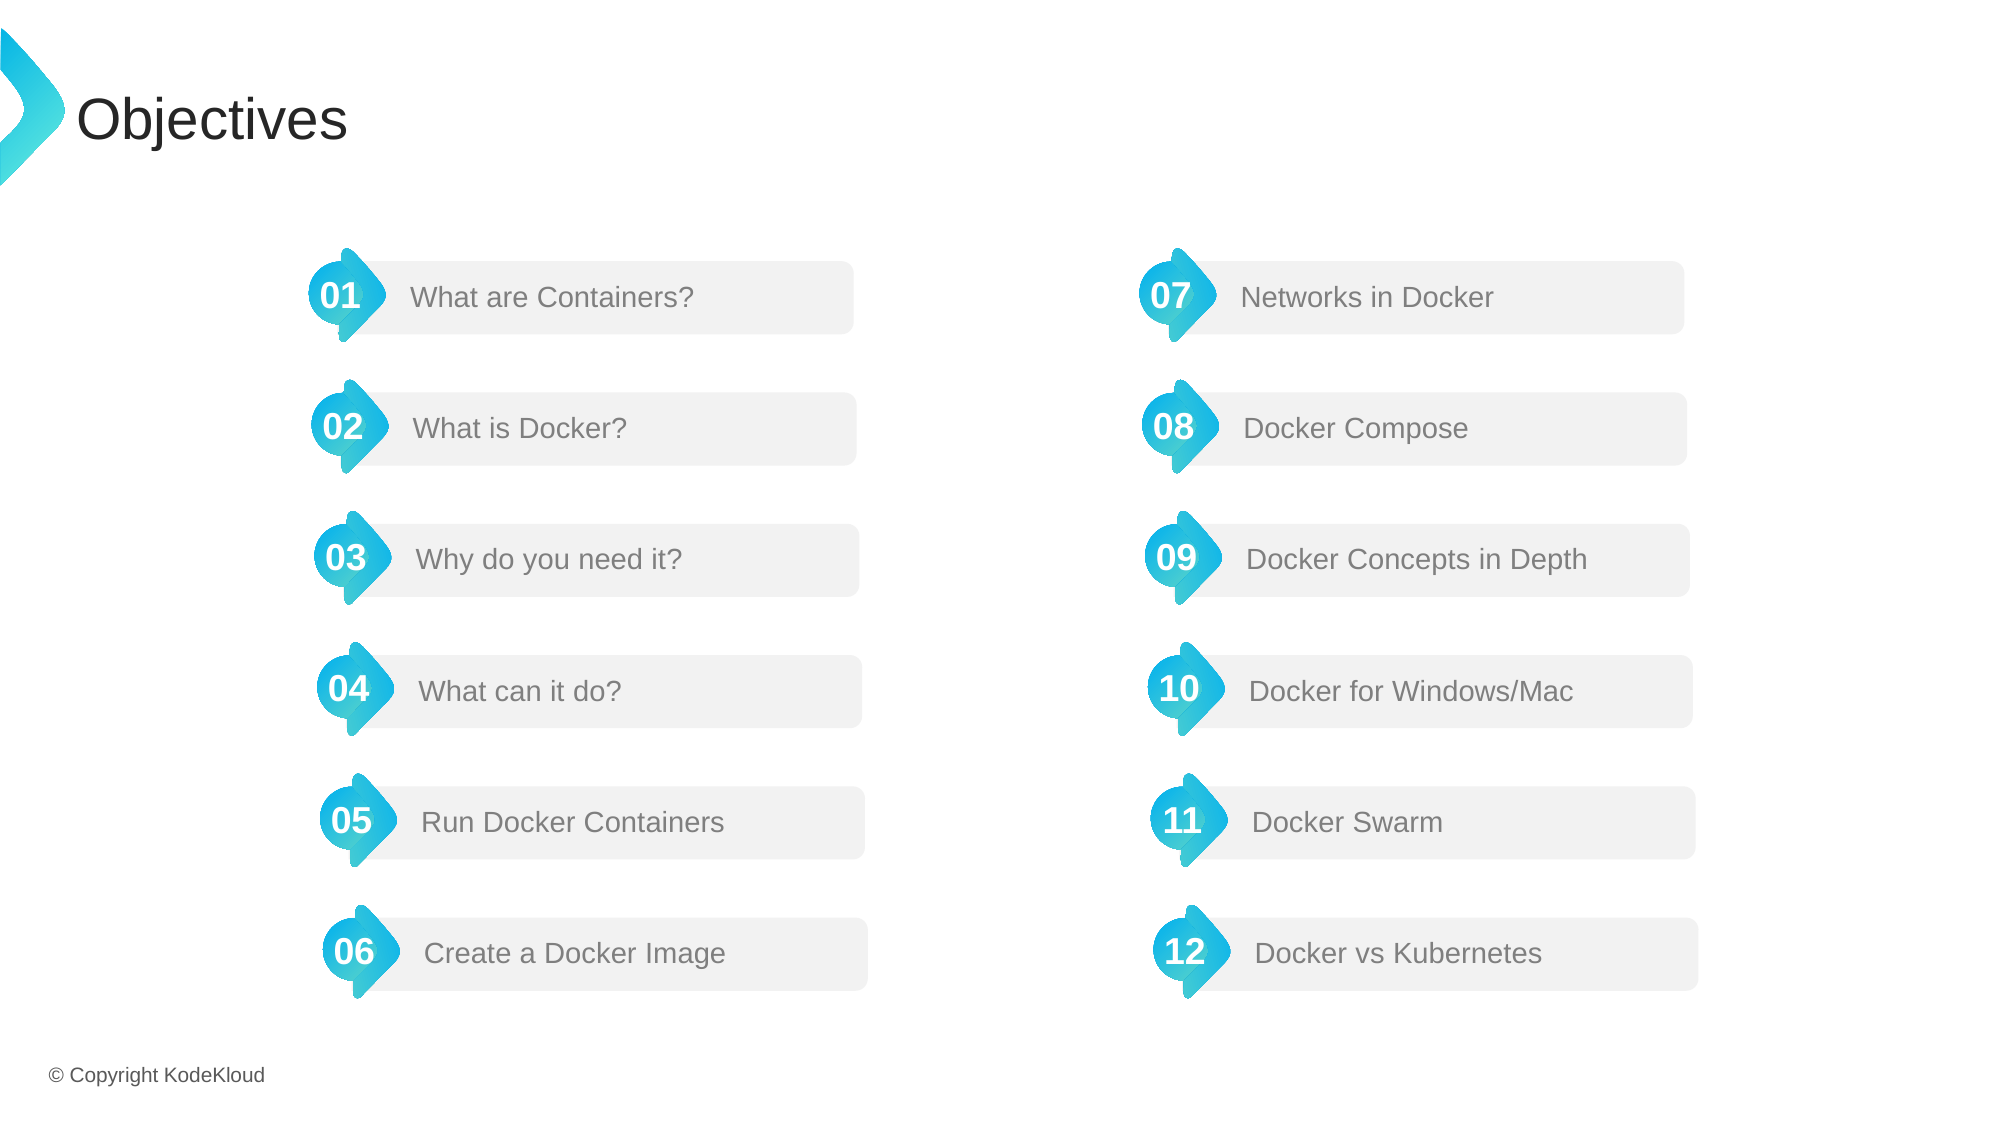

# Objectives

What are Containers?
01

Networks in Docker
07

What is Docker?
02

Docker Compose
08

Why do you need it?
03

Docker Concepts in Depth
09

What can it do?
04

Docker for Windows/Mac
10

Run Docker Containers
05

Docker Swarm
11

Create a Docker Image
06

Docker vs Kubernetes
12